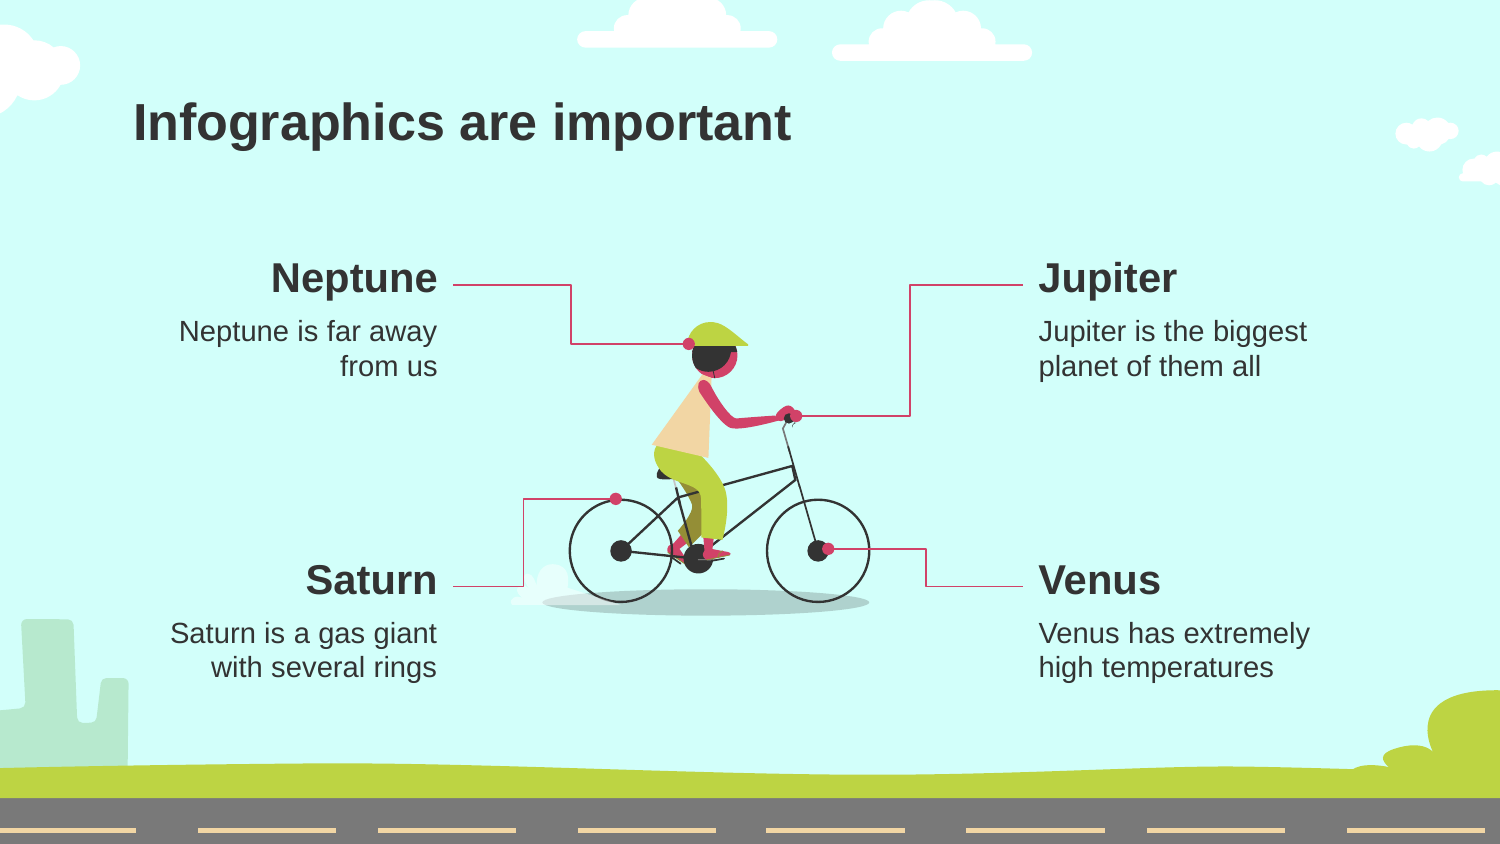

# Infographics are important
Neptune
Jupiter
Neptune is far away from us
Jupiter is the biggest planet of them all

Venus
Saturn
Venus has extremely high temperatures
Saturn is a gas giant with several rings